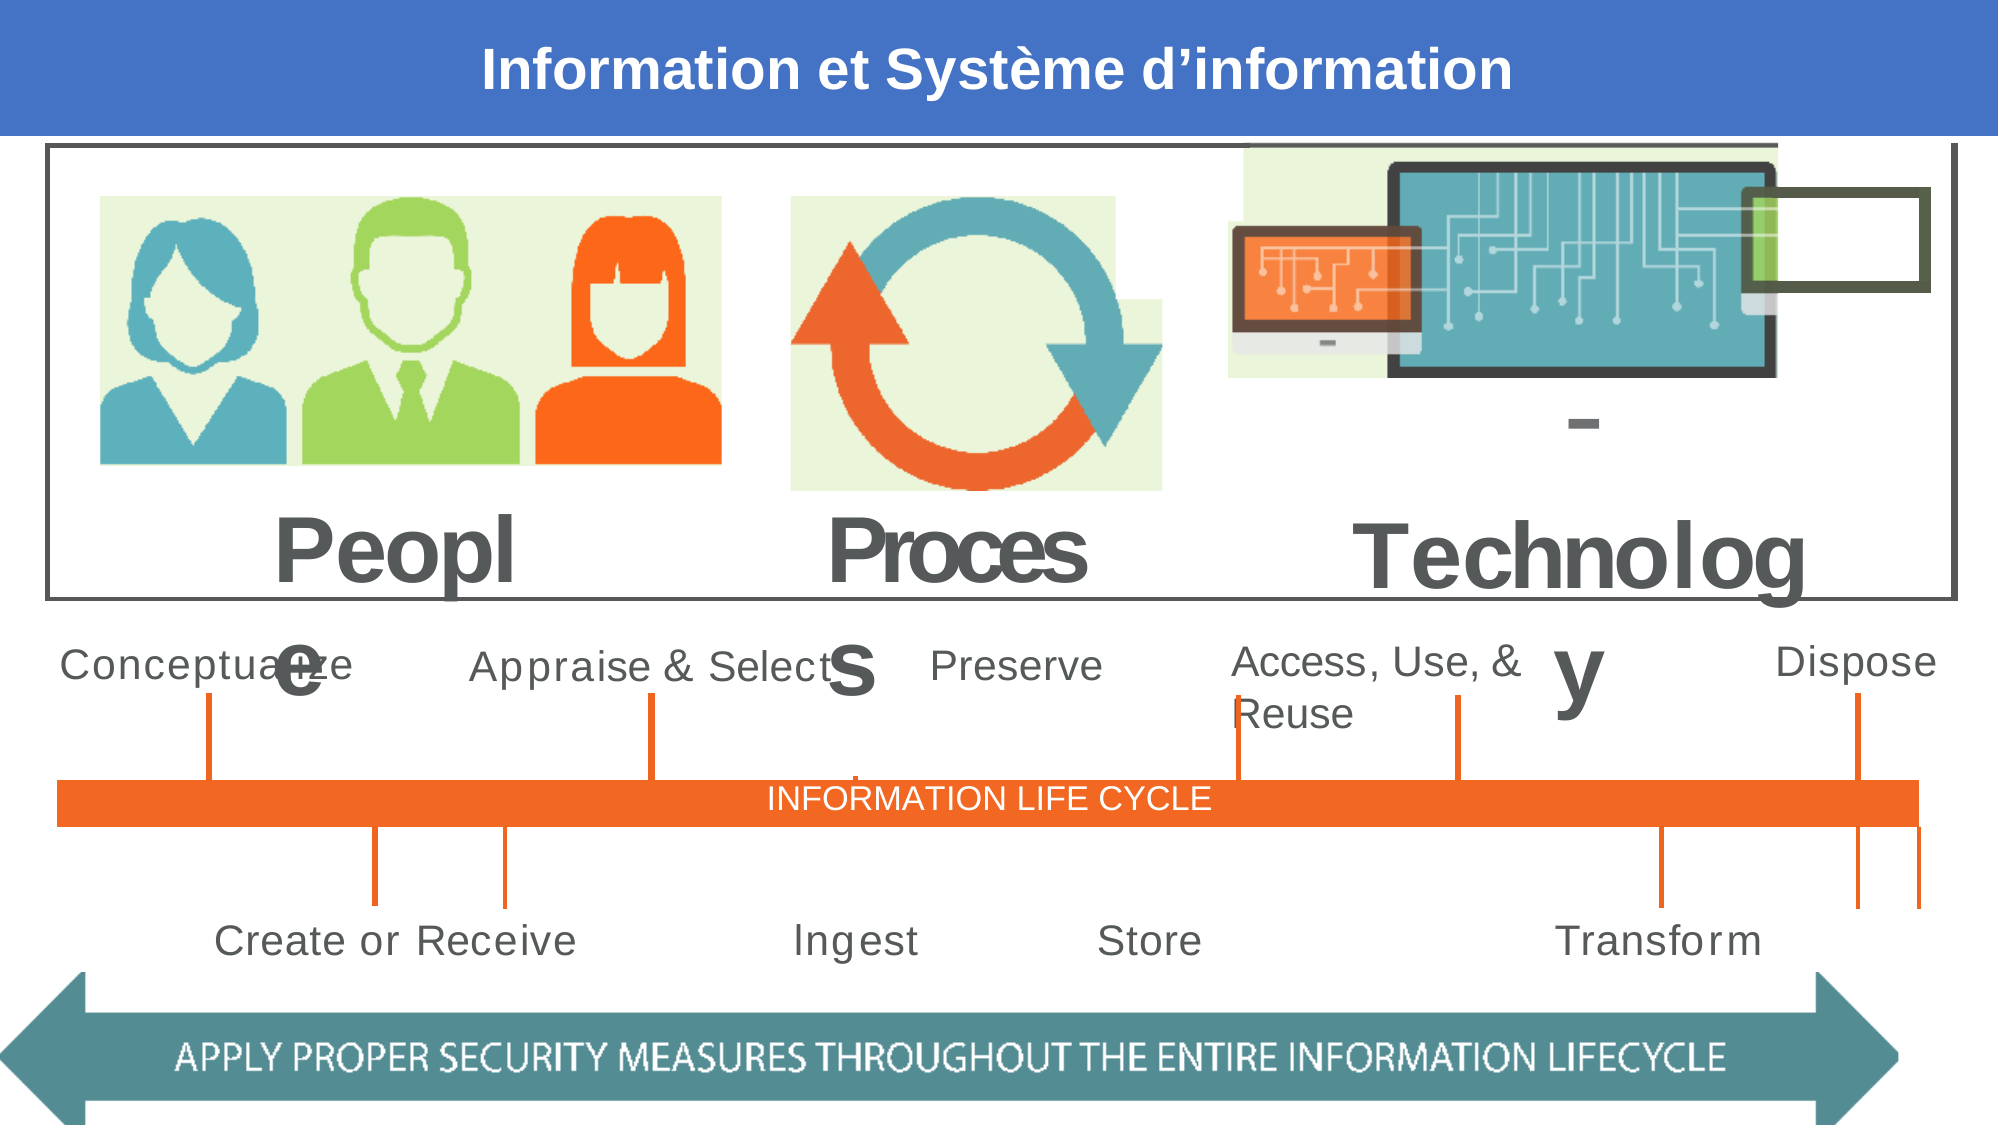

Information et Système d’information

-
Technology
People
Process

Access,Use,& Reuse
Dispose
Appraise & Select
Conceptualize
Preserve

|  |  |  |  |
| --- | --- | --- | --- |
| INFORMATION LIFE CYCLE |  |  |  |
|  |  |  |  |

Create or Receive
lngest
Store
Transform